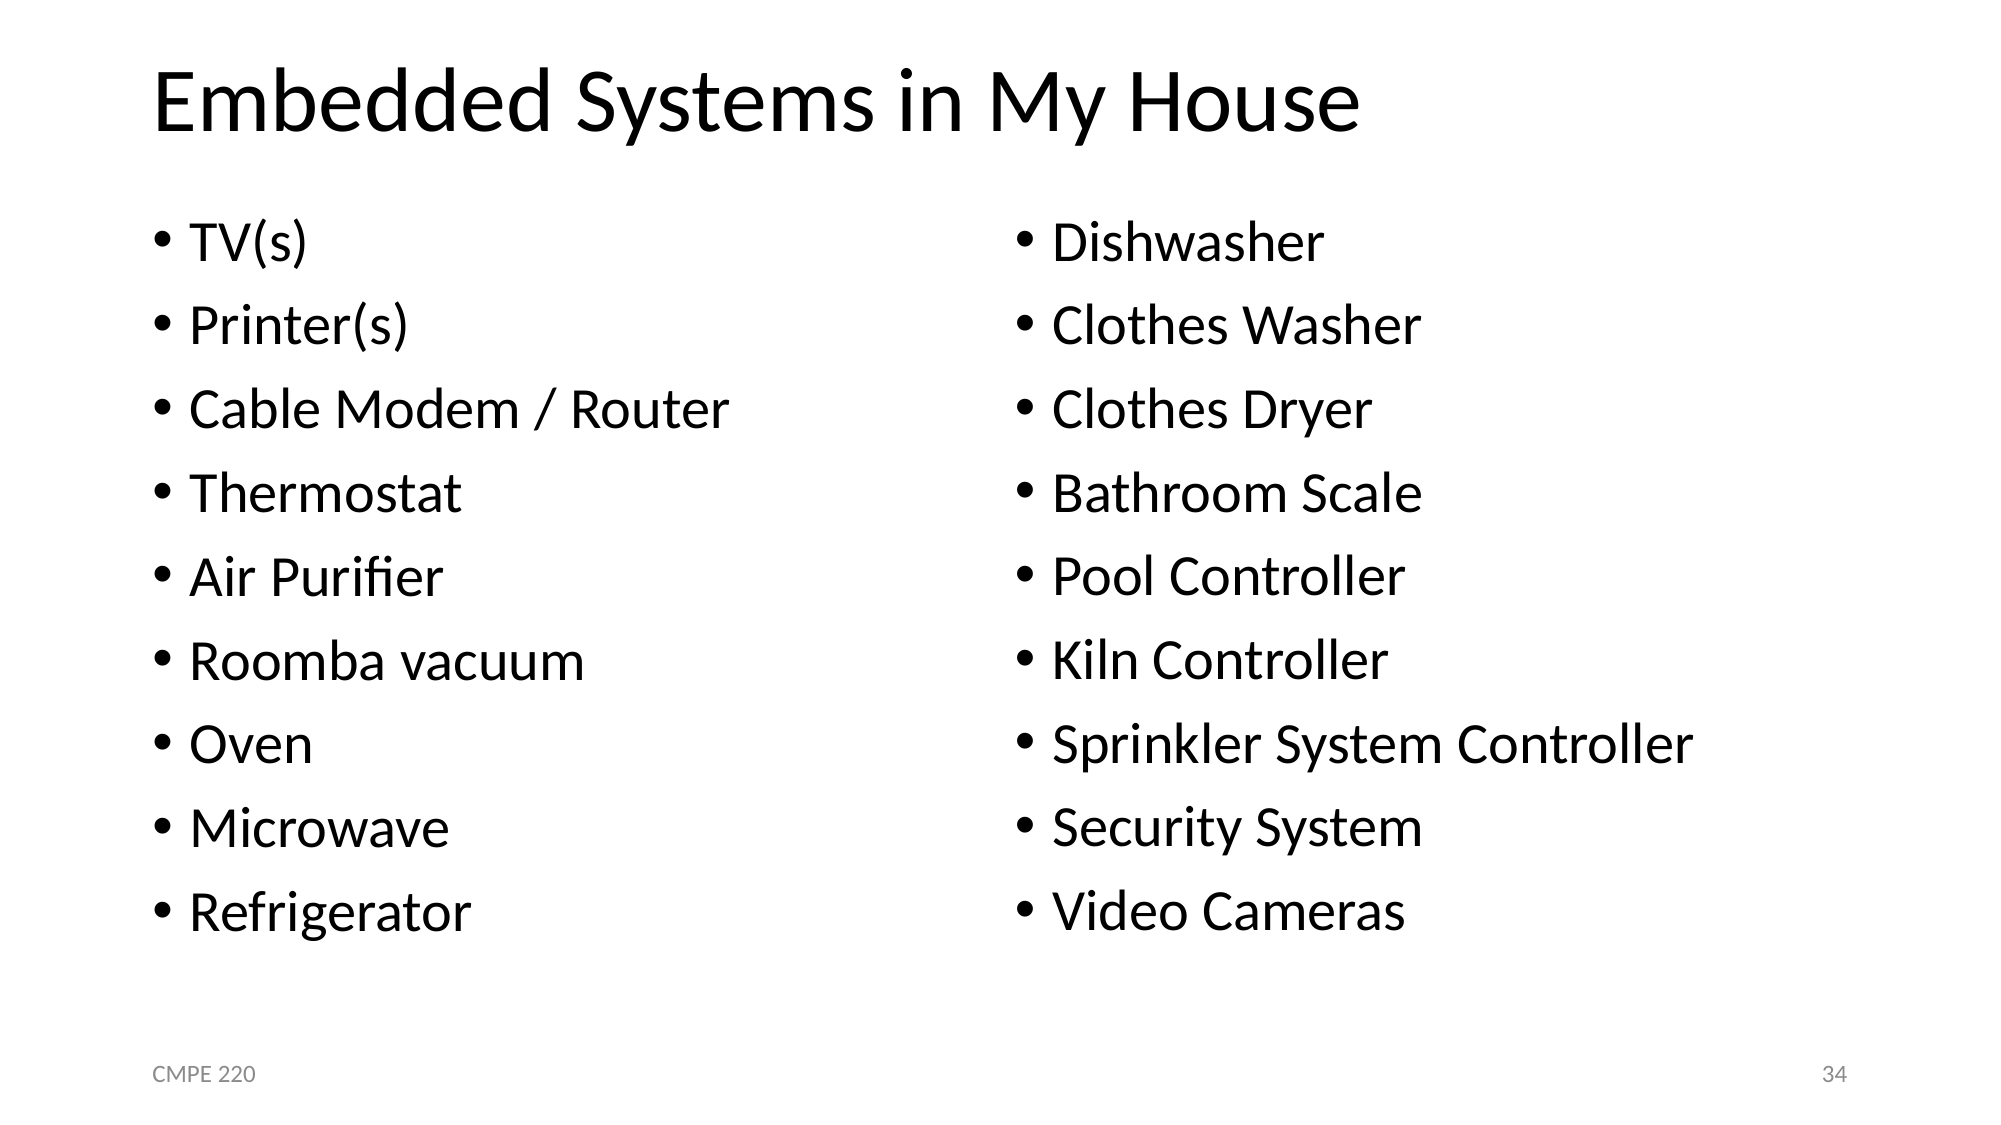

# Embedded Systems in My House
TV(s)
Printer(s)
Cable Modem / Router
Thermostat
Air Purifier
Roomba vacuum
Oven
Microwave
Refrigerator
Dishwasher
Clothes Washer
Clothes Dryer
Bathroom Scale
Pool Controller
Kiln Controller
Sprinkler System Controller
Security System
Video Cameras
CMPE 220
34